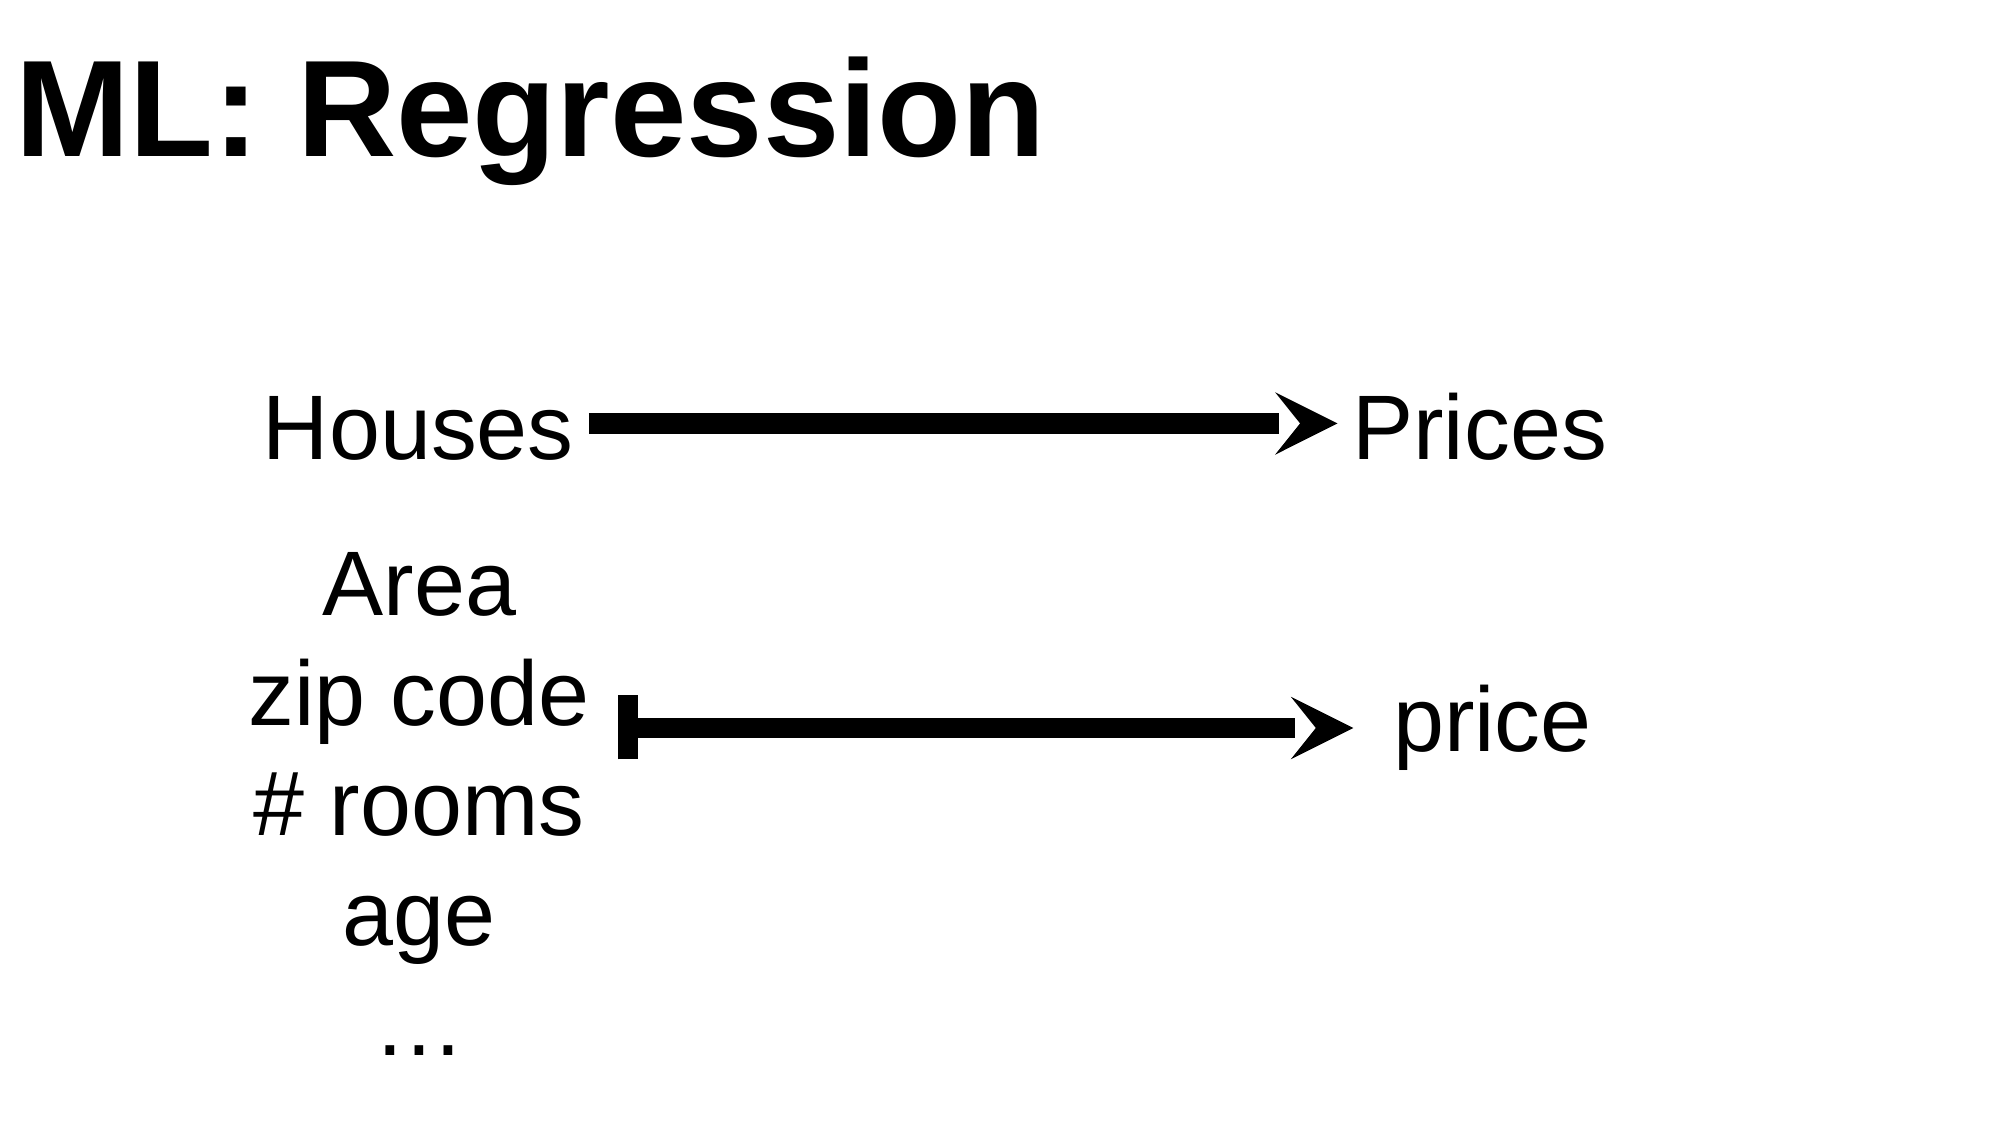

# ML: Regression
Houses
Prices
Area
zip code
# rooms
age
…
price